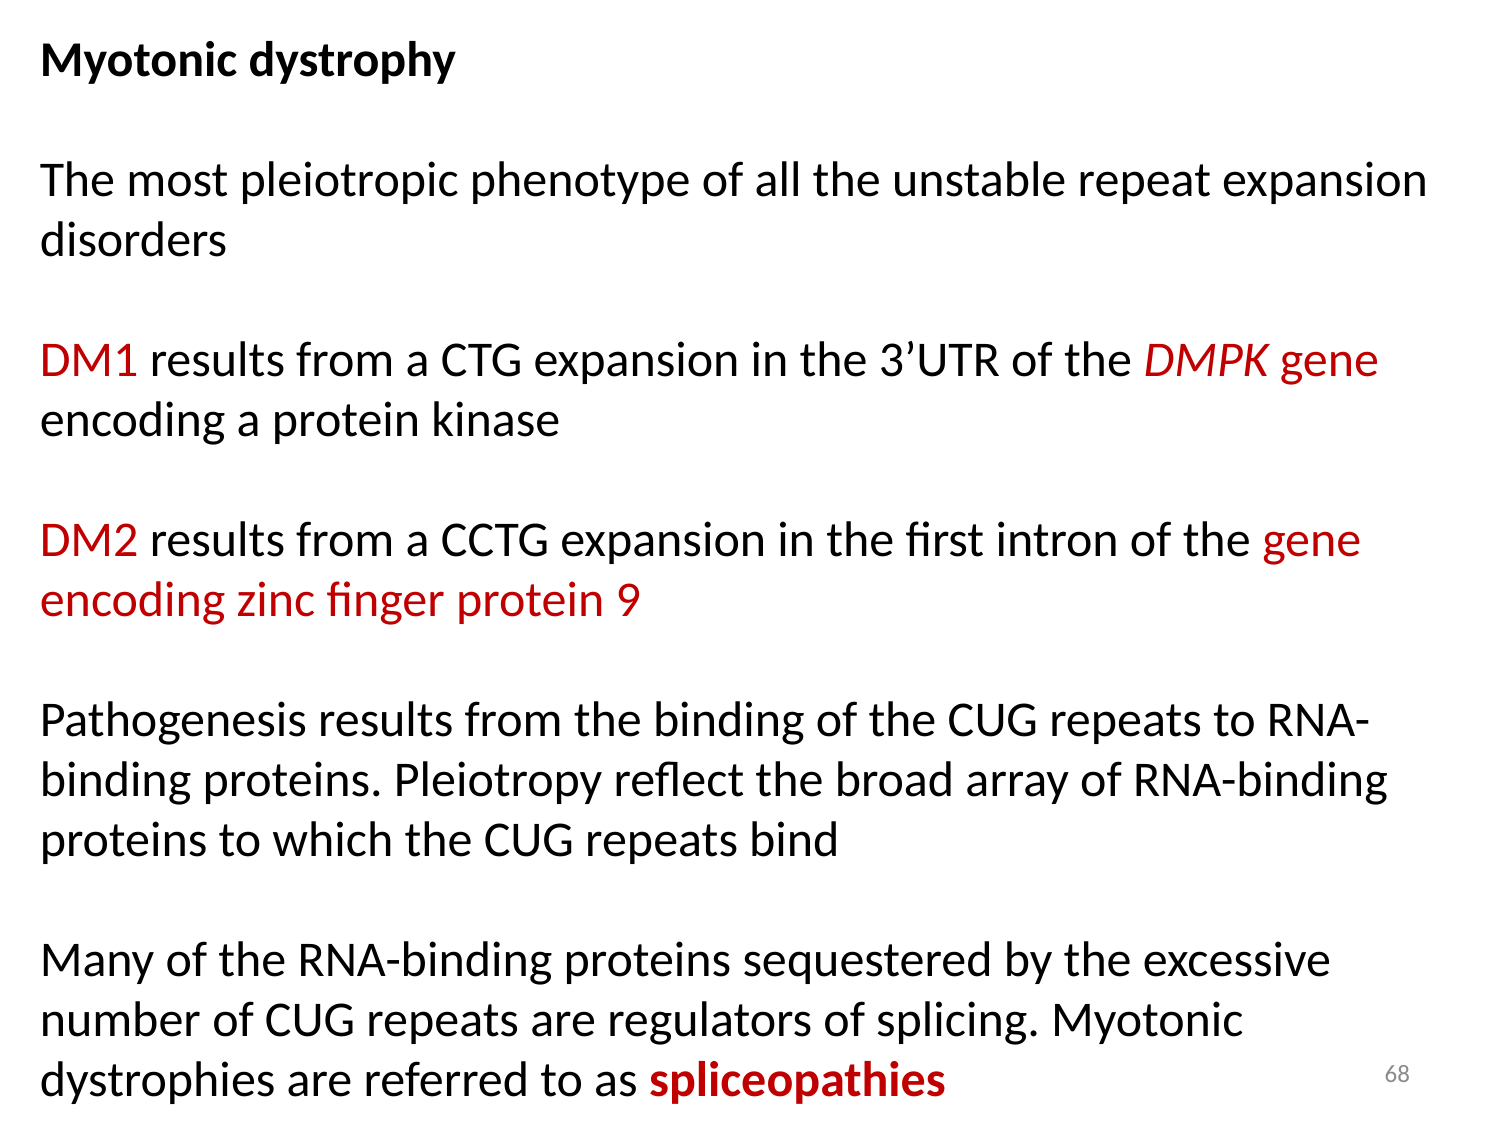

Myotonic dystrophy

The most pleiotropic phenotype of all the unstable repeat expansion disorders

DM1 results from a CTG expansion in the 3’UTR of the DMPK gene encoding a protein kinase

DM2 results from a CCTG expansion in the first intron of the gene encoding zinc finger protein 9

Pathogenesis results from the binding of the CUG repeats to RNA-binding proteins. Pleiotropy reflect the broad array of RNA-binding proteins to which the CUG repeats bind

Many of the RNA-binding proteins sequestered by the excessive number of CUG repeats are regulators of splicing. Myotonic dystrophies are referred to as spliceopathies
68